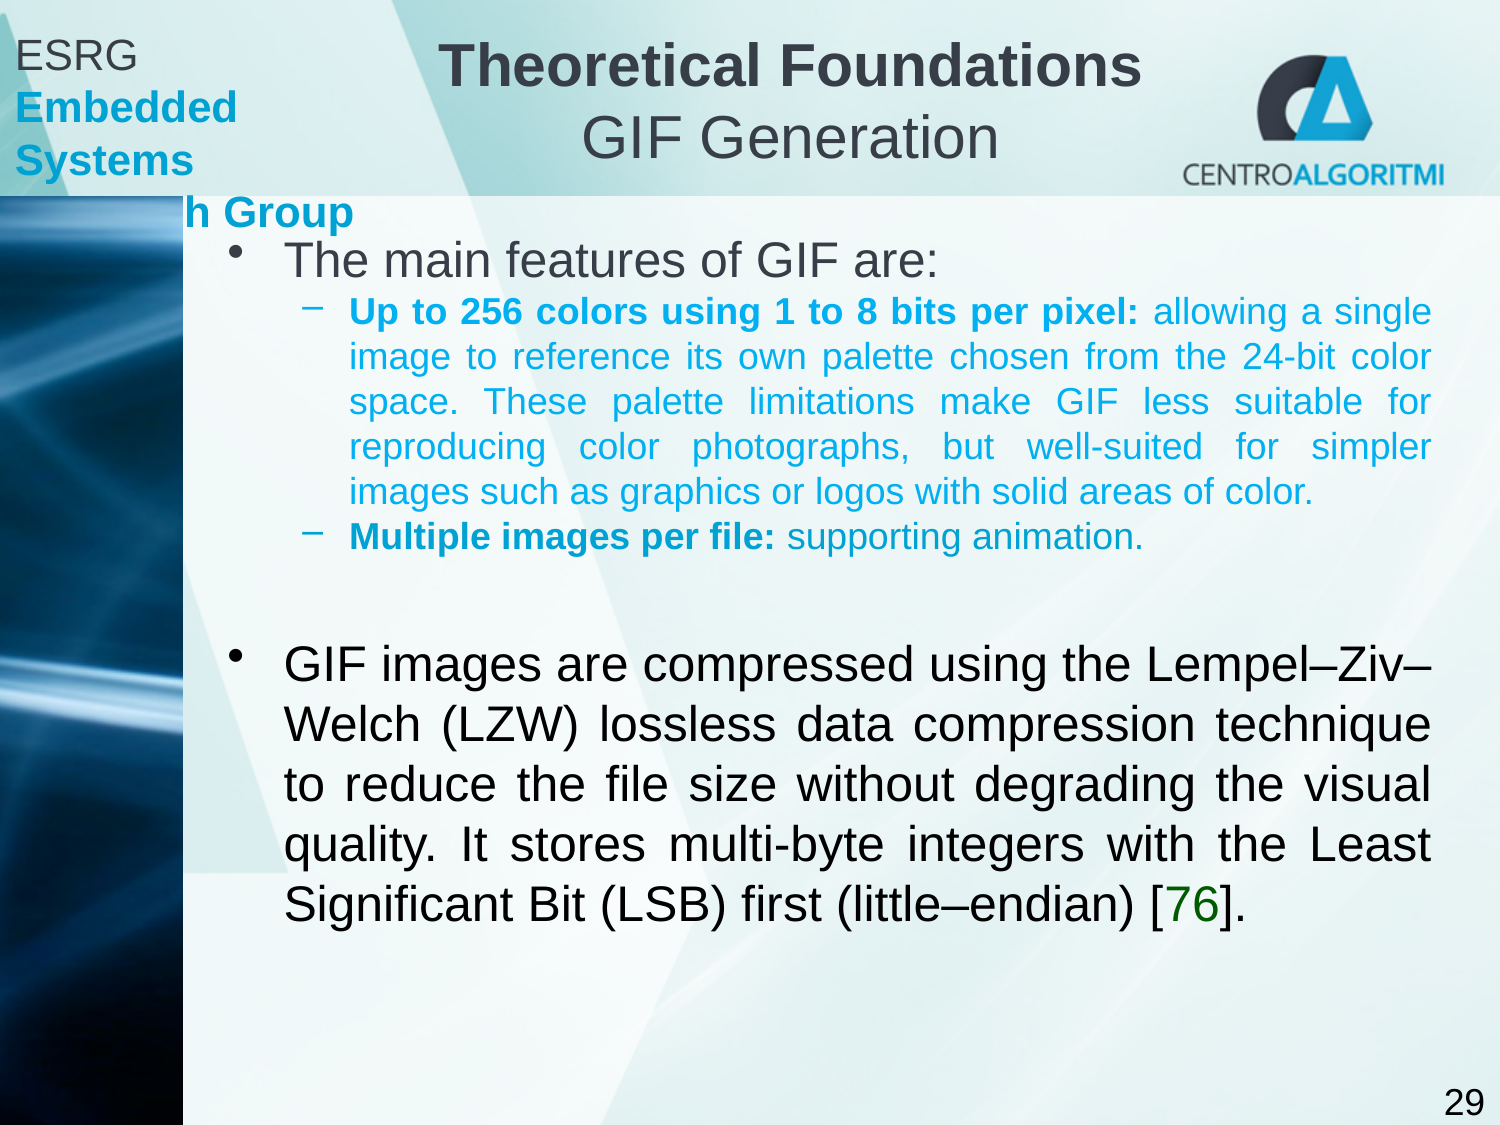

# Theoretical Foundations GIF Generation
The main features of GIF are:
Up to 256 colors using 1 to 8 bits per pixel: allowing a single image to reference its own palette chosen from the 24-bit color space. These palette limitations make GIF less suitable for reproducing color photographs, but well-suited for simpler images such as graphics or logos with solid areas of color.
Multiple images per file: supporting animation.

GIF images are compressed using the Lempel–Ziv–Welch (LZW) lossless data compression technique to reduce the file size without degrading the visual quality. It stores multi-byte integers with the Least Significant Bit (LSB) first (little–endian) [76].
29